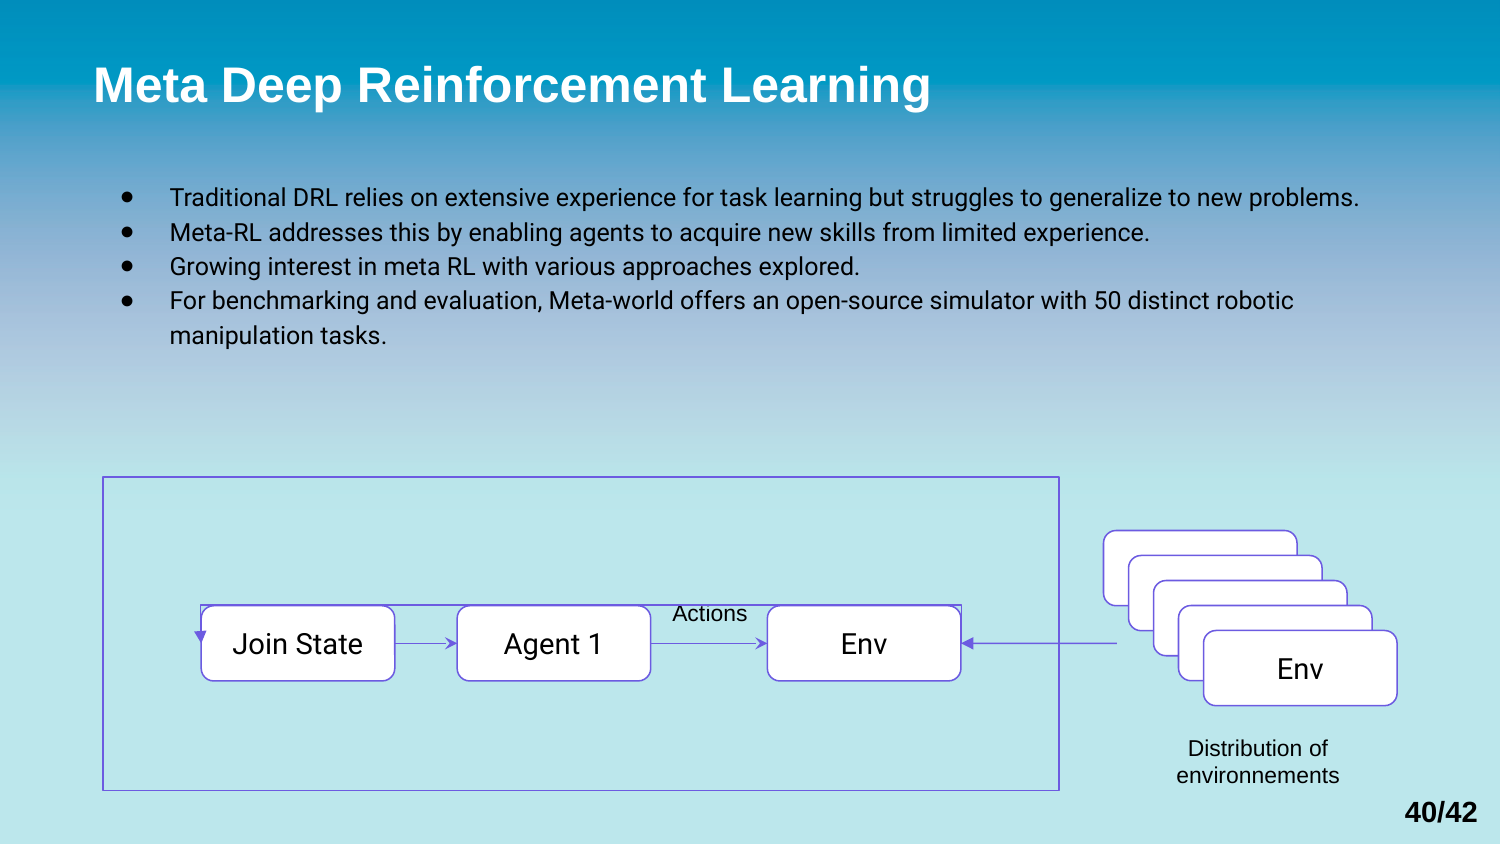

Meta Deep Reinforcement Learning
Traditional DRL relies on extensive experience for task learning but struggles to generalize to new problems.
Meta-RL addresses this by enabling agents to acquire new skills from limited experience.
Growing interest in meta RL with various approaches explored.
For benchmarking and evaluation, Meta-world offers an open-source simulator with 50 distinct robotic manipulation tasks.

Env
Env
Env
Actions
Env
Join State
Agent 1
Env
Env
Distribution of environnements
40/42